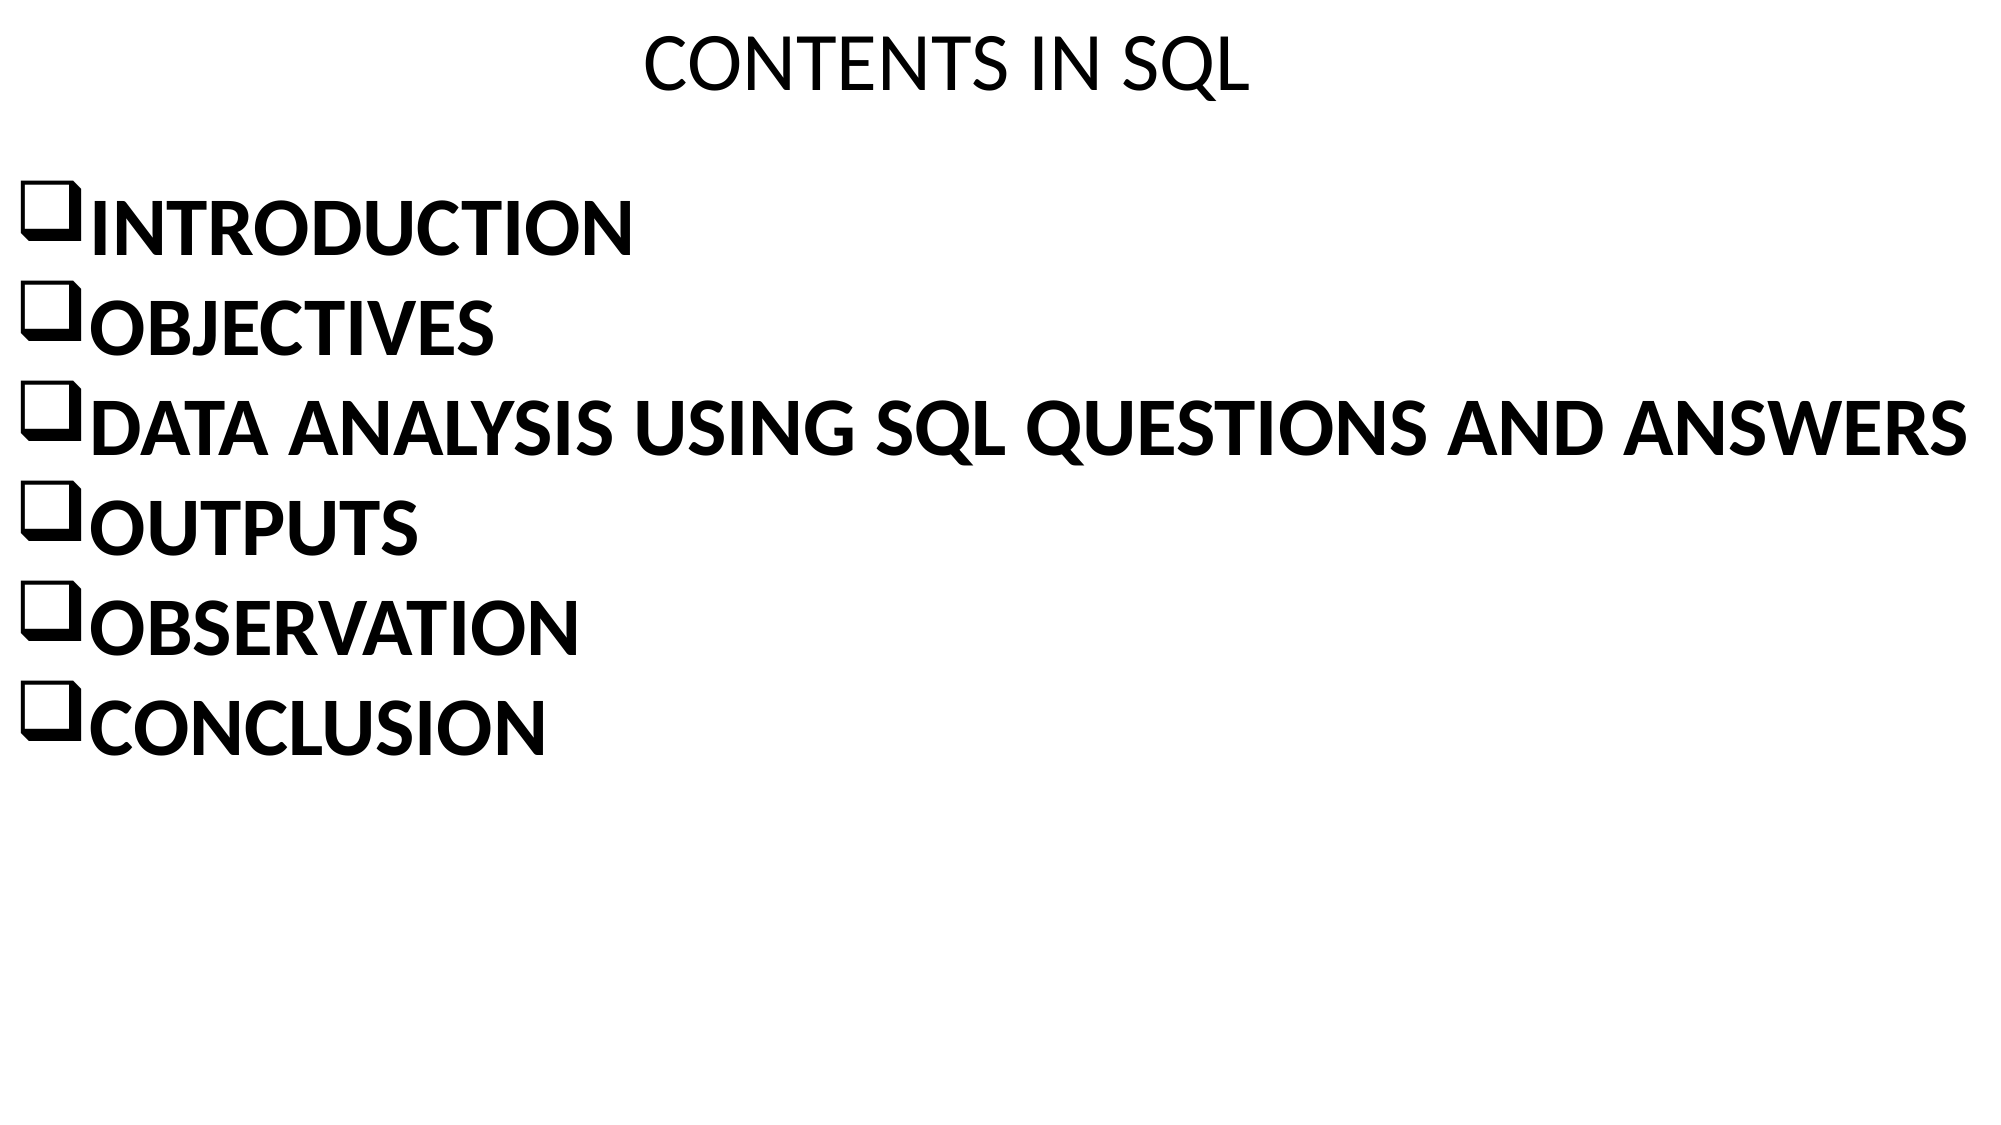

CONTENTS IN SQL
INTRODUCTION
OBJECTIVES
DATA ANALYSIS USING SQL QUESTIONS AND ANSWERS
OUTPUTS
OBSERVATION
CONCLUSION